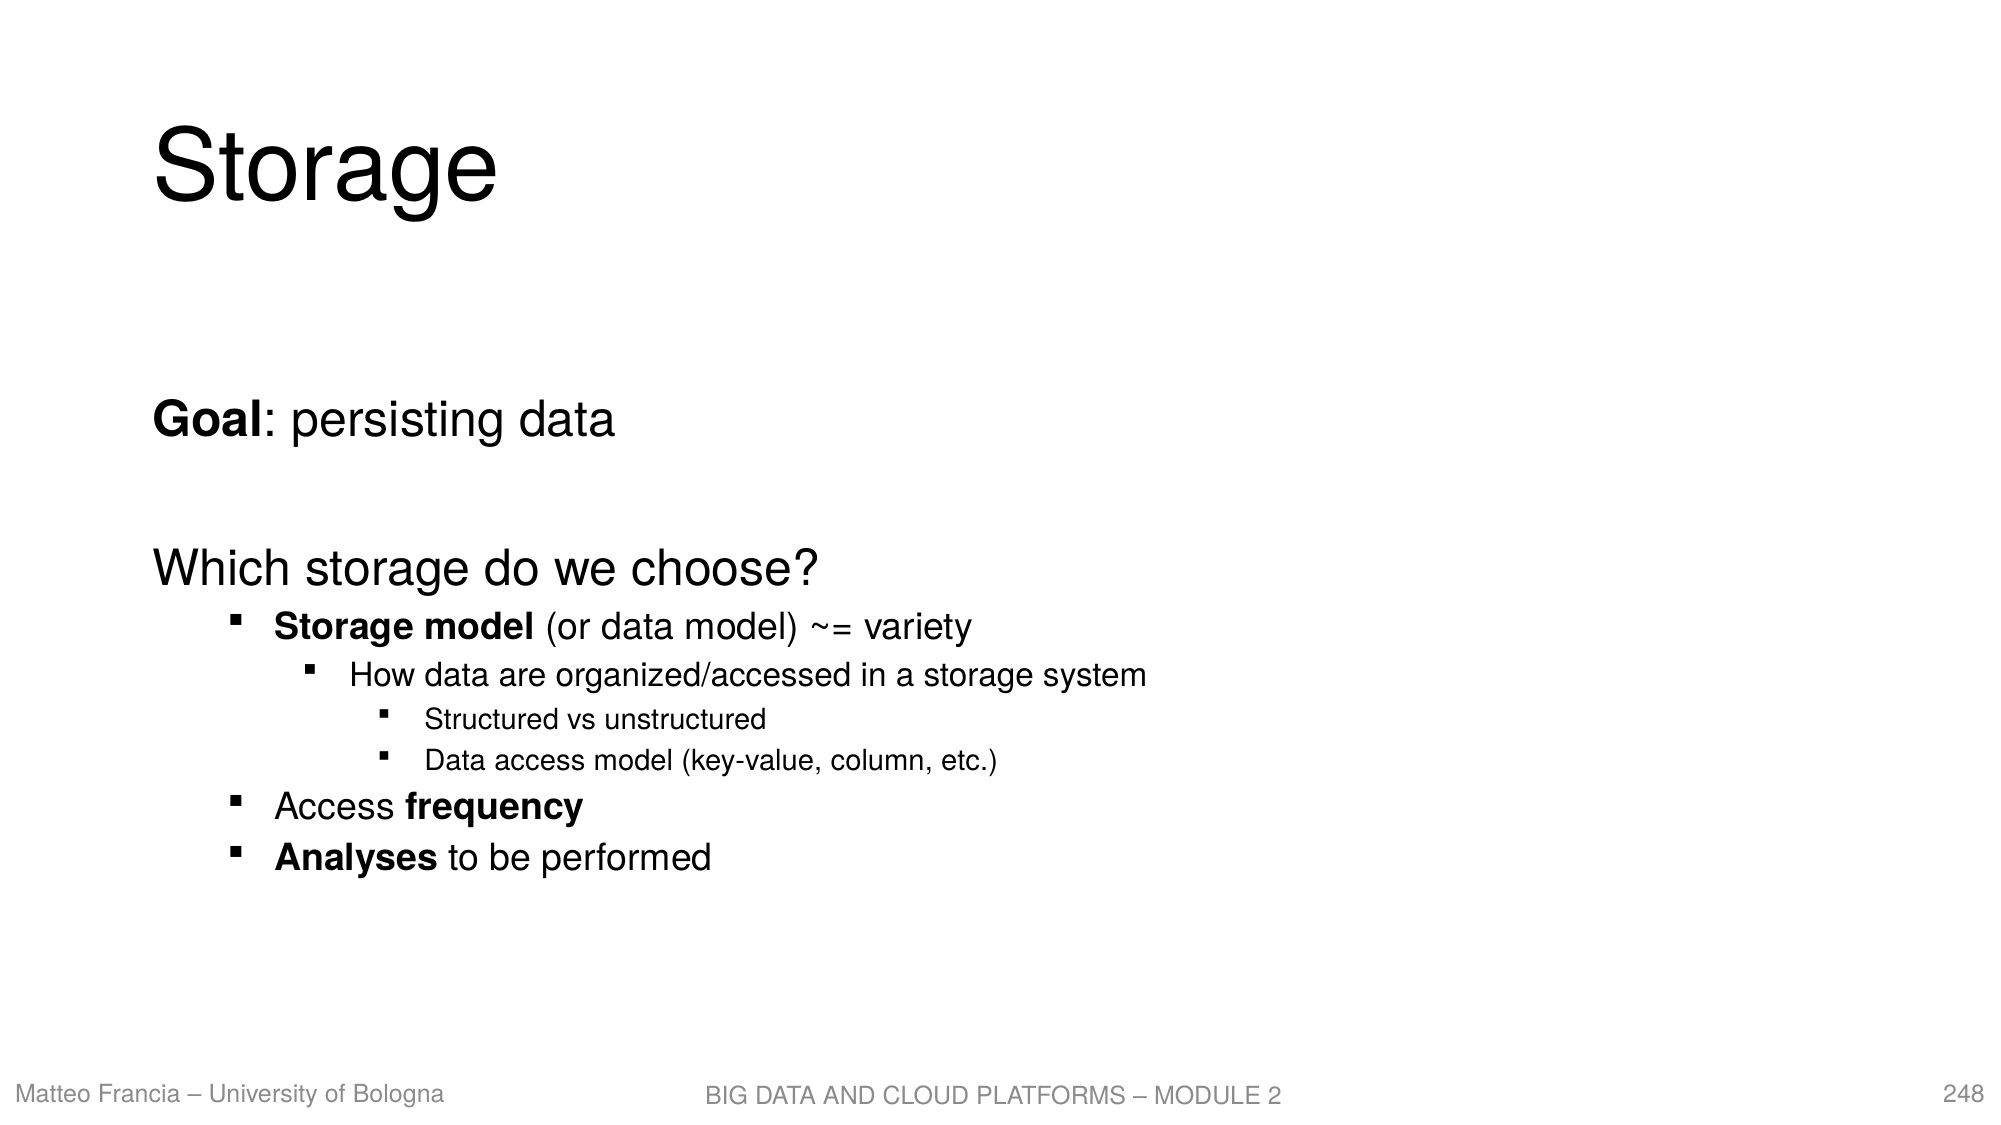

# Storage
Goal: persisting data

Which storage do we choose?
Storage model (or data model) ~= variety
How data are organized/accessed in a storage system
Structured vs unstructured
Data access model (key-value, column, etc.)
Access frequency
Analyses to be performed
248
Matteo Francia – University of Bologna